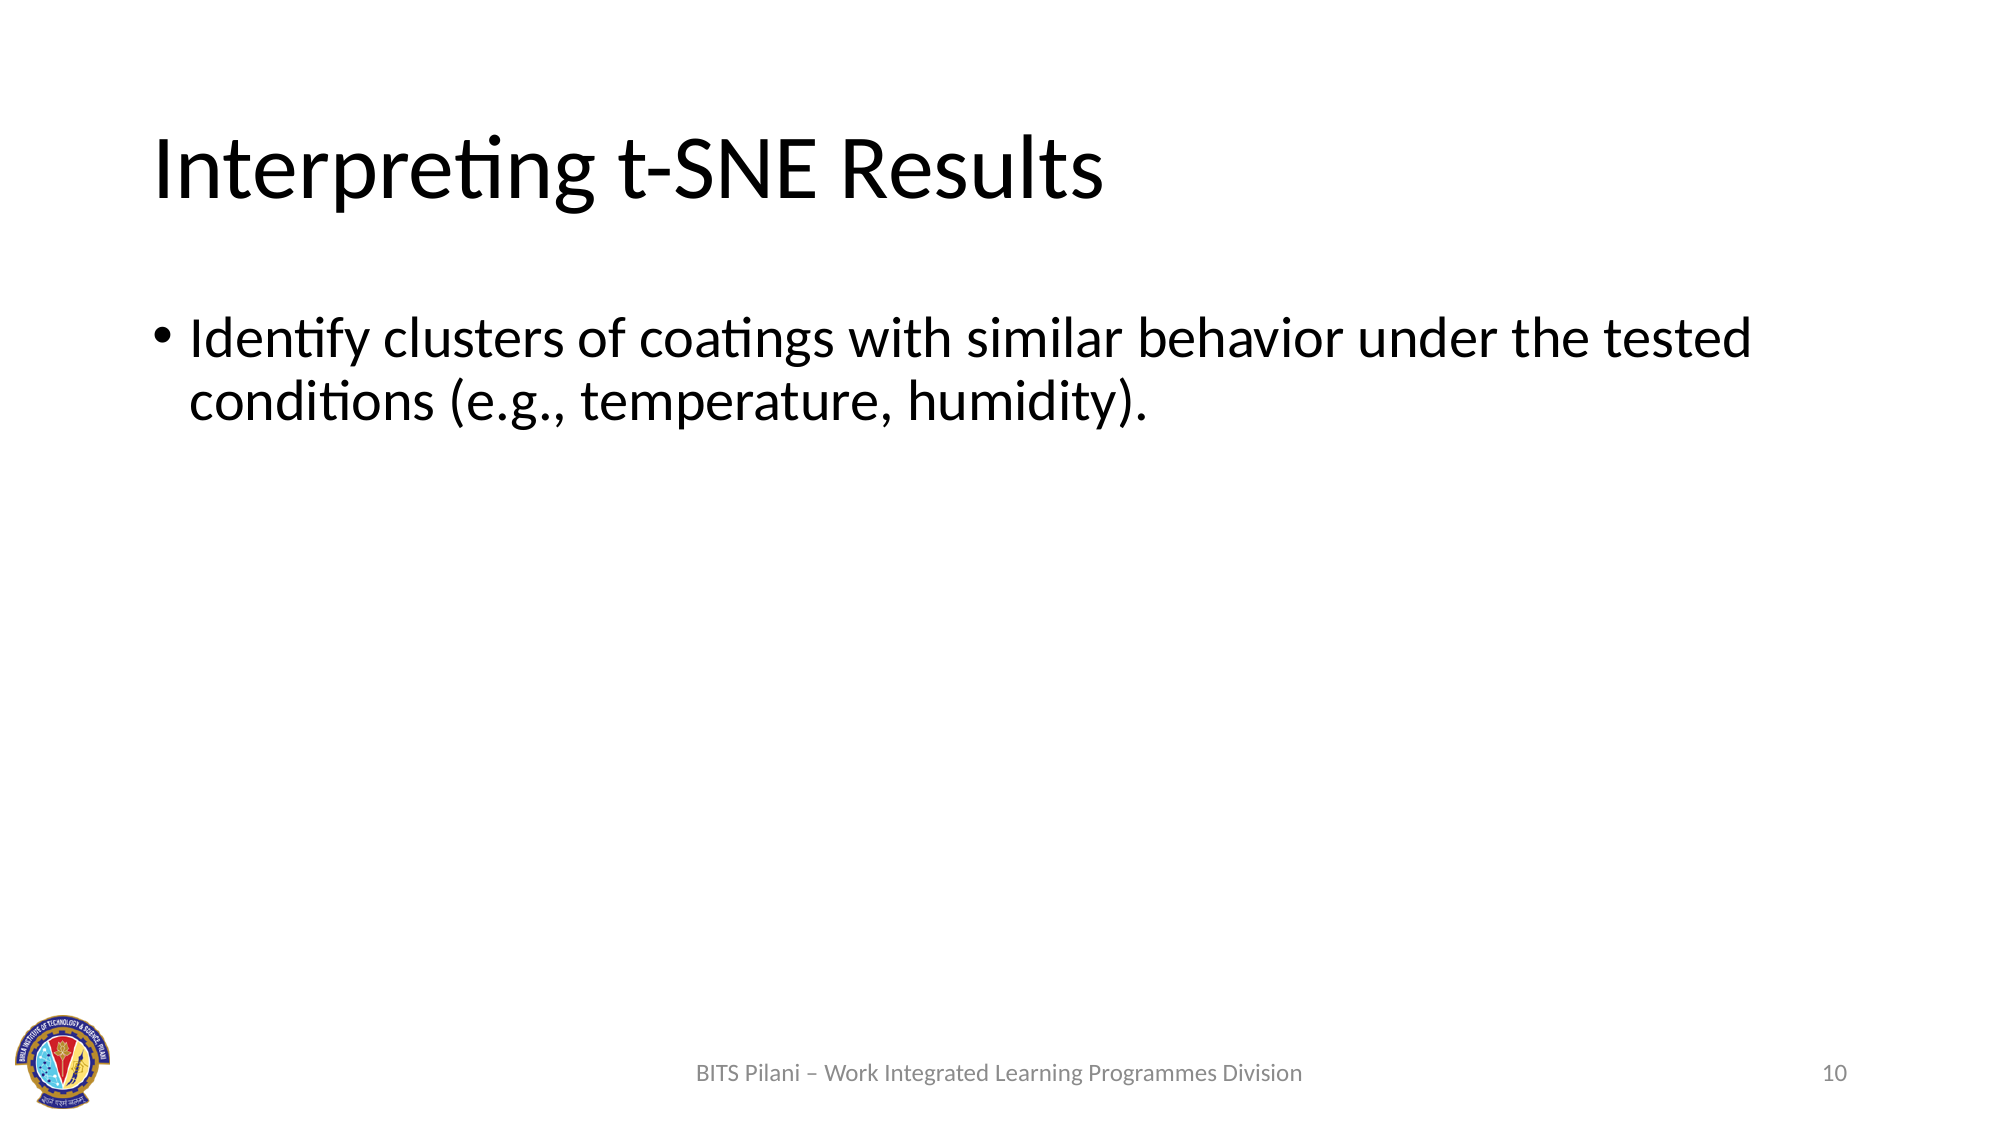

# Interpreting t-SNE Results
Identify clusters of coatings with similar behavior under the tested conditions (e.g., temperature, humidity).